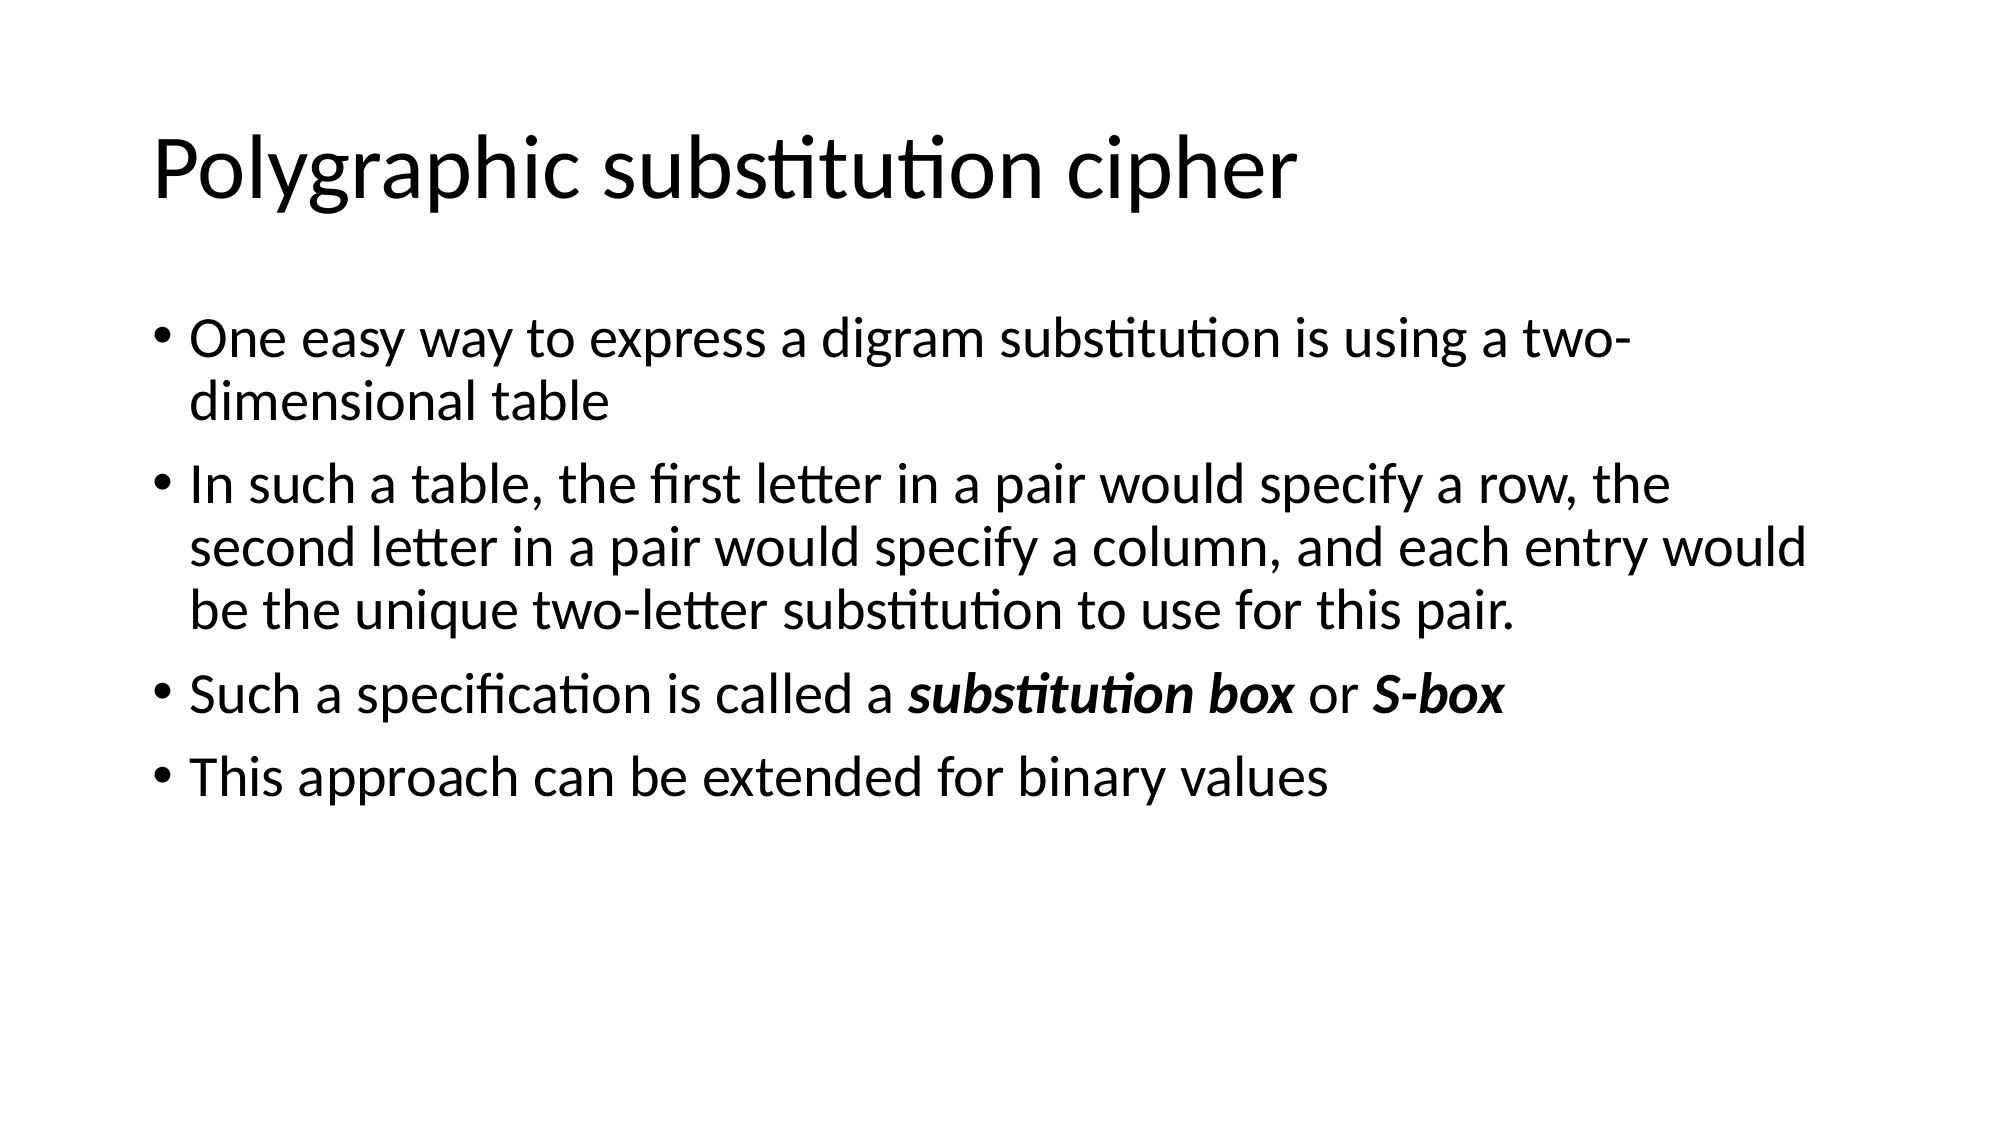

# Polygraphic substitution cipher
One easy way to express a digram substitution is using a two-dimensional table
In such a table, the first letter in a pair would specify a row, the second letter in a pair would specify a column, and each entry would be the unique two-letter substitution to use for this pair.
Such a specification is called a substitution box or S-box
This approach can be extended for binary values